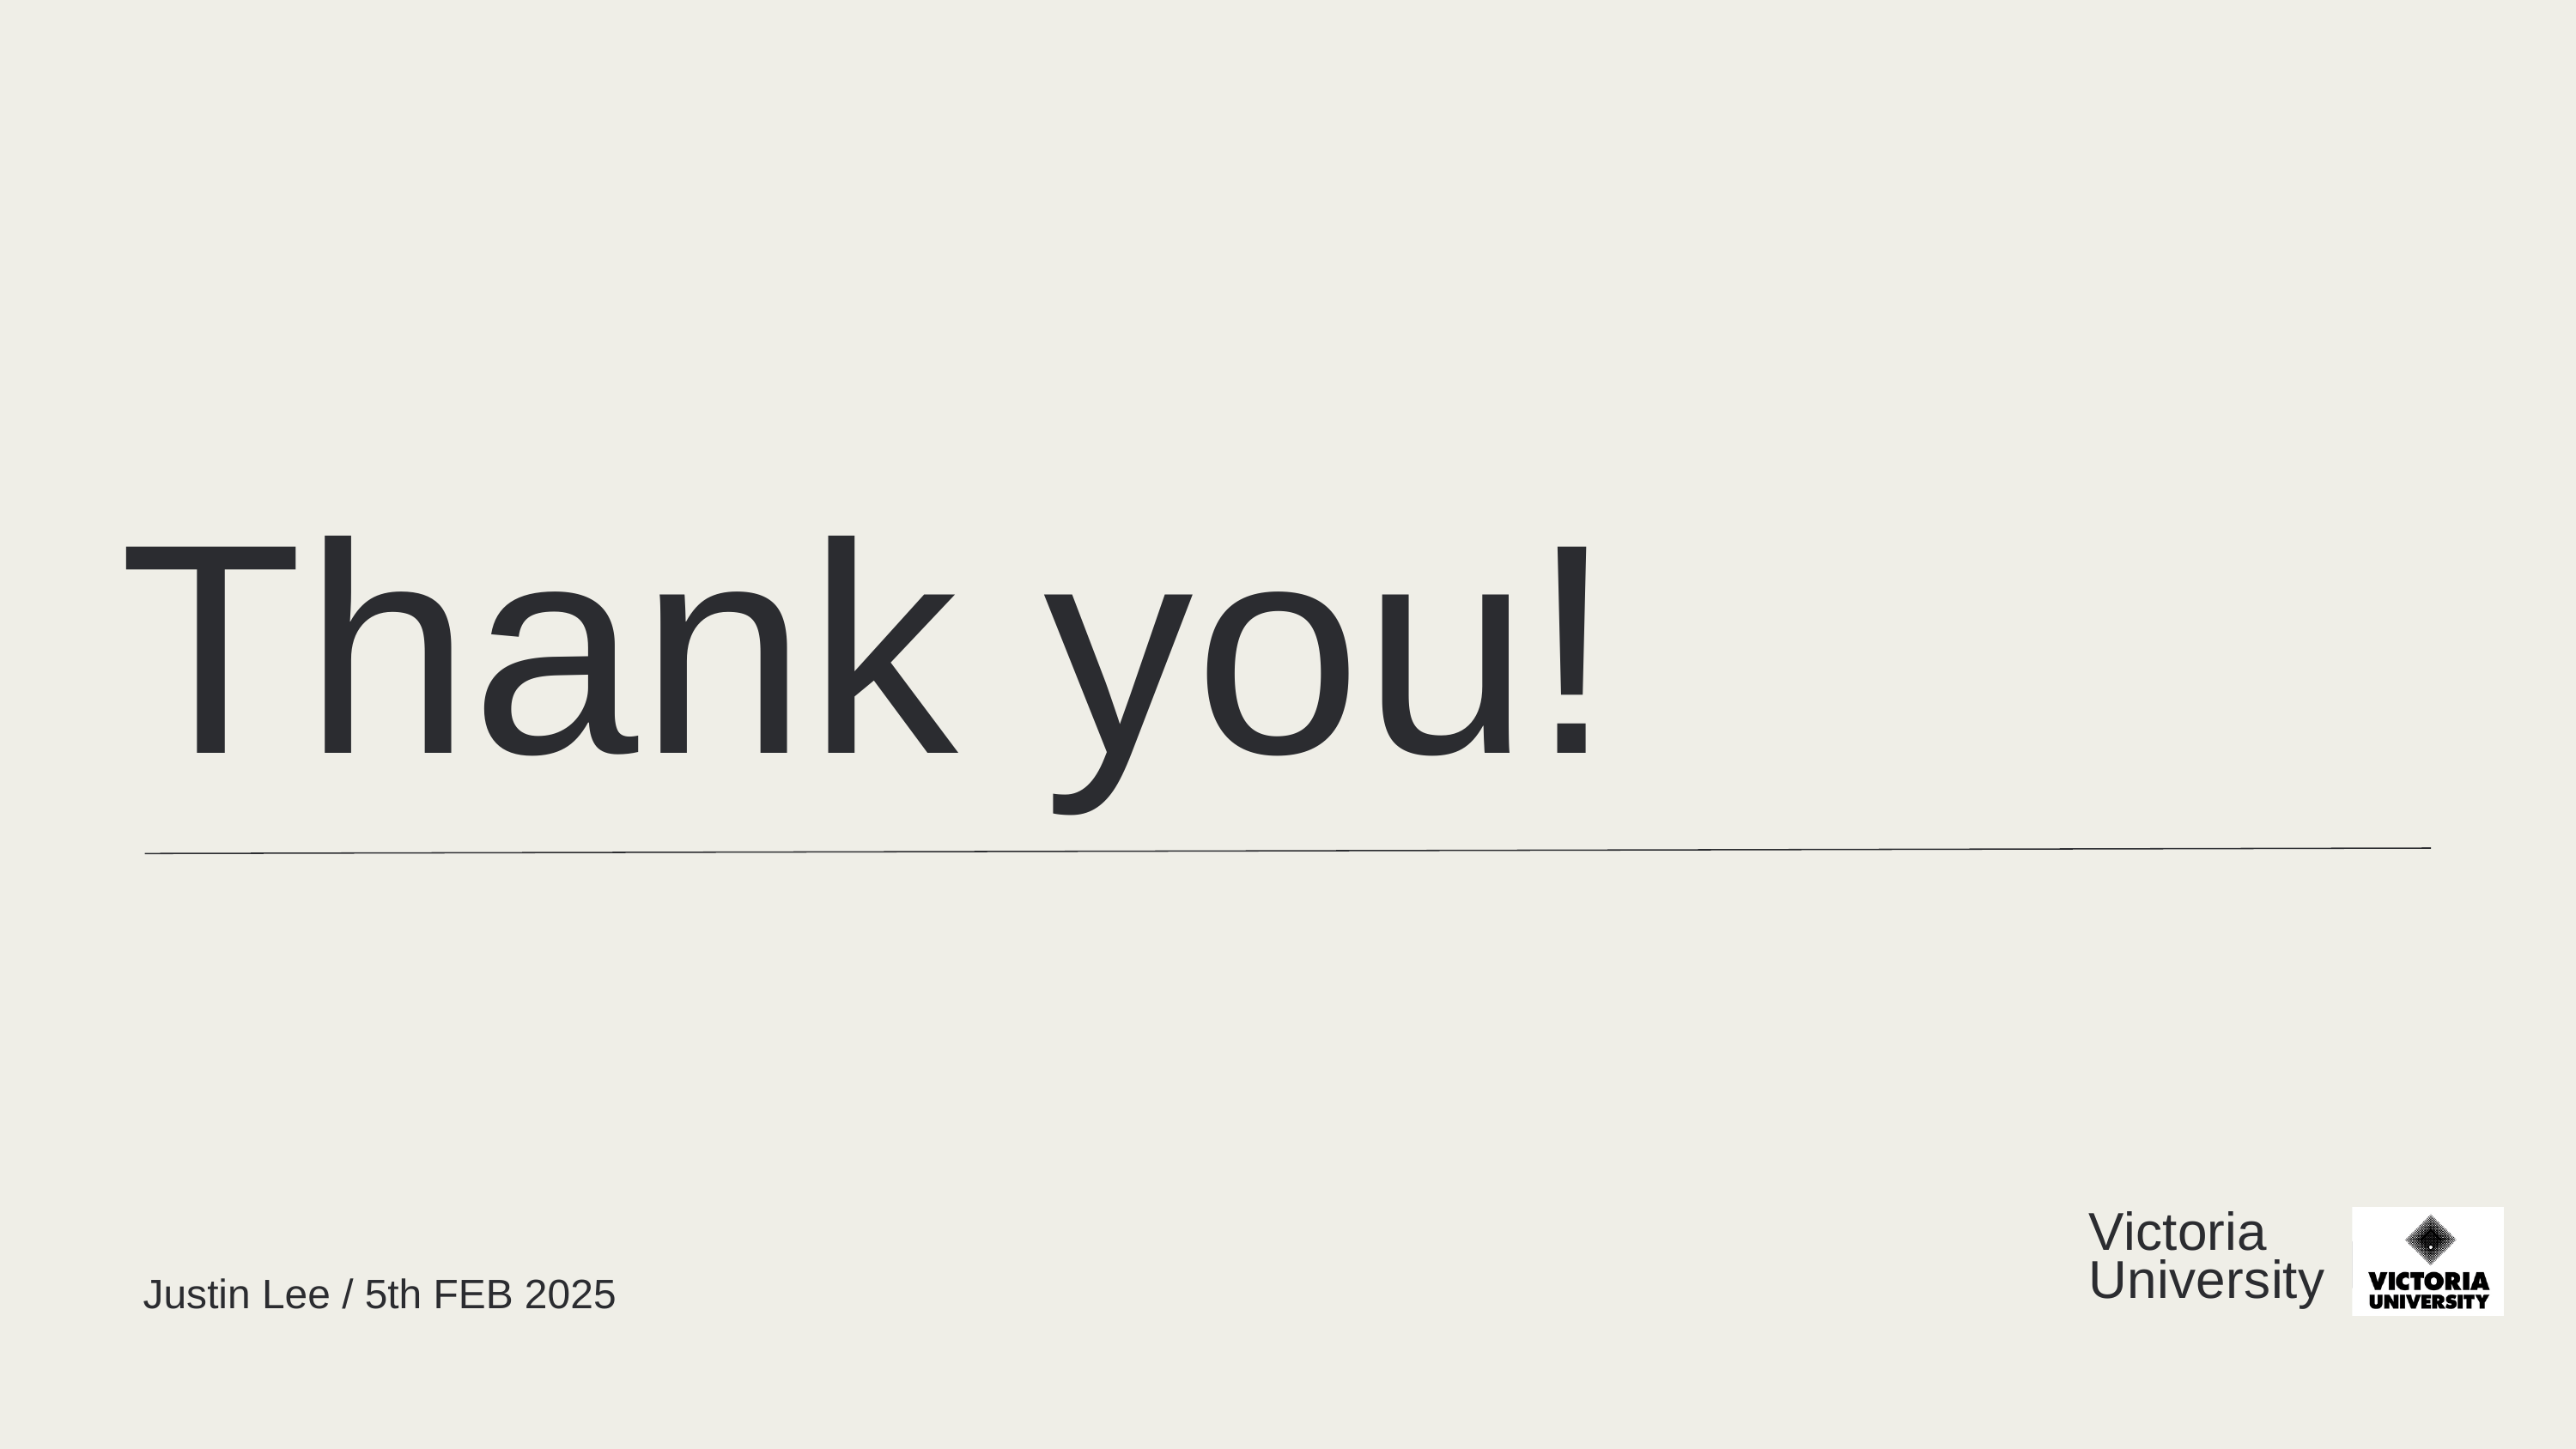

Thank you!

Victoria
University

Justin Lee / 5th FEB 2025